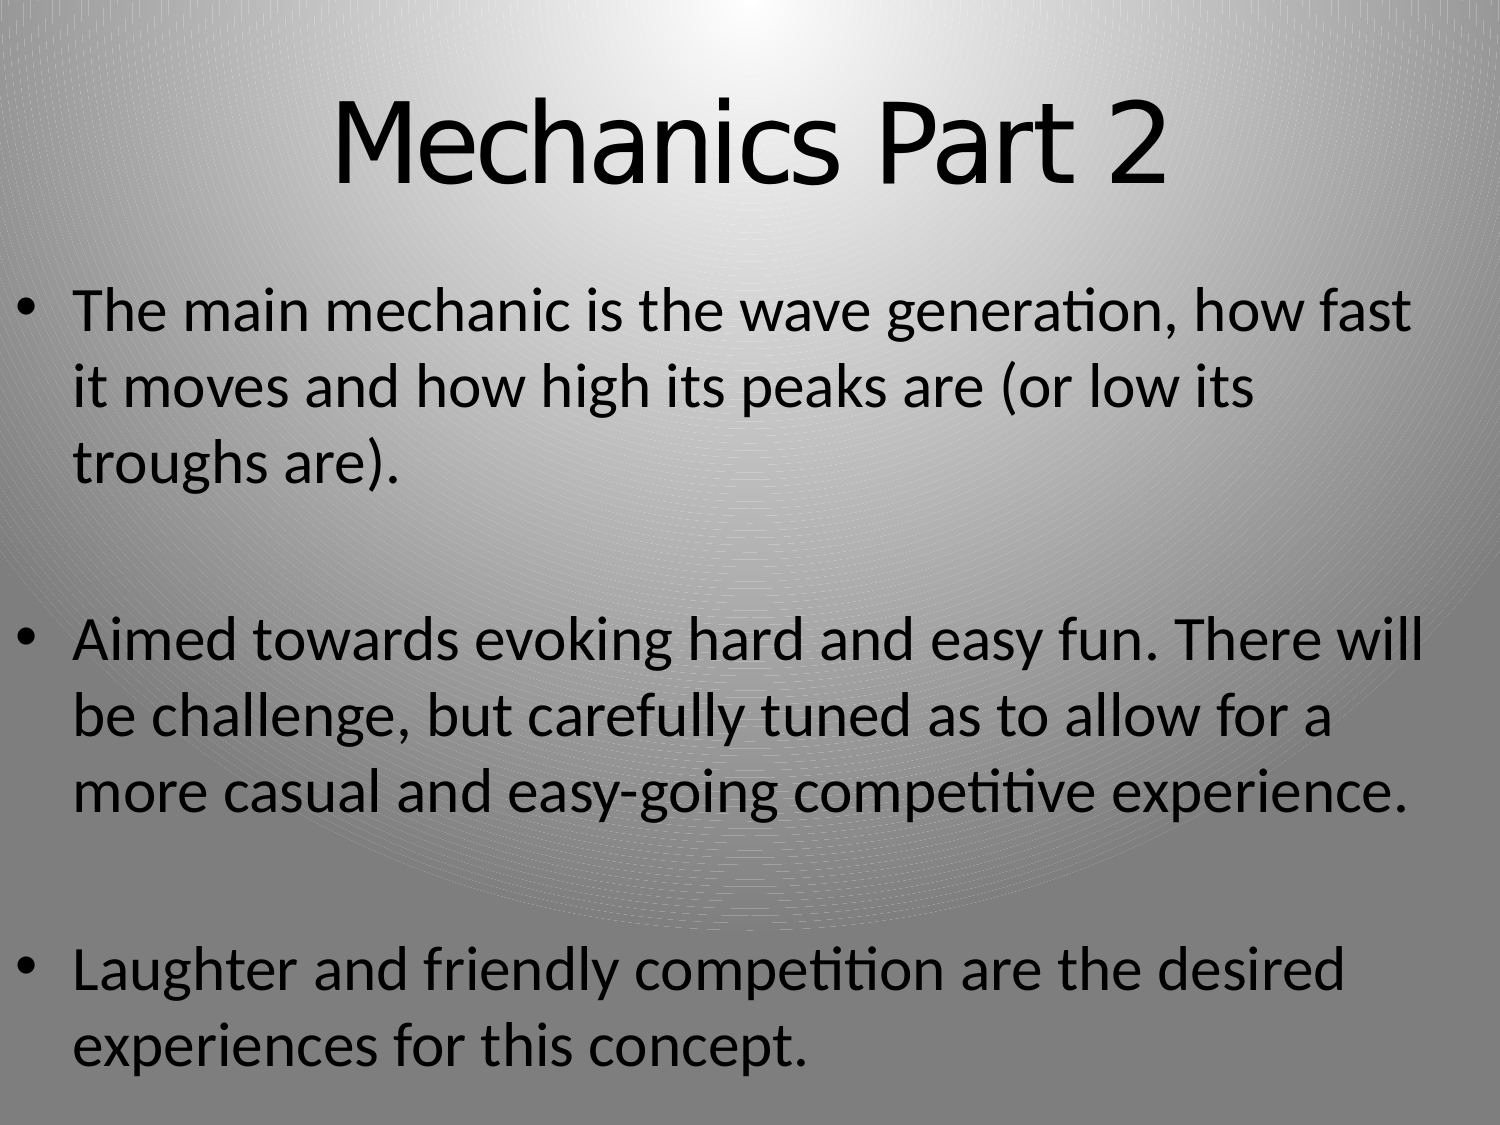

# Mechanics Part 2
The main mechanic is the wave generation, how fast it moves and how high its peaks are (or low its troughs are).

Aimed towards evoking hard and easy fun. There will be challenge, but carefully tuned as to allow for a more casual and easy-going competitive experience.

Laughter and friendly competition are the desired experiences for this concept.